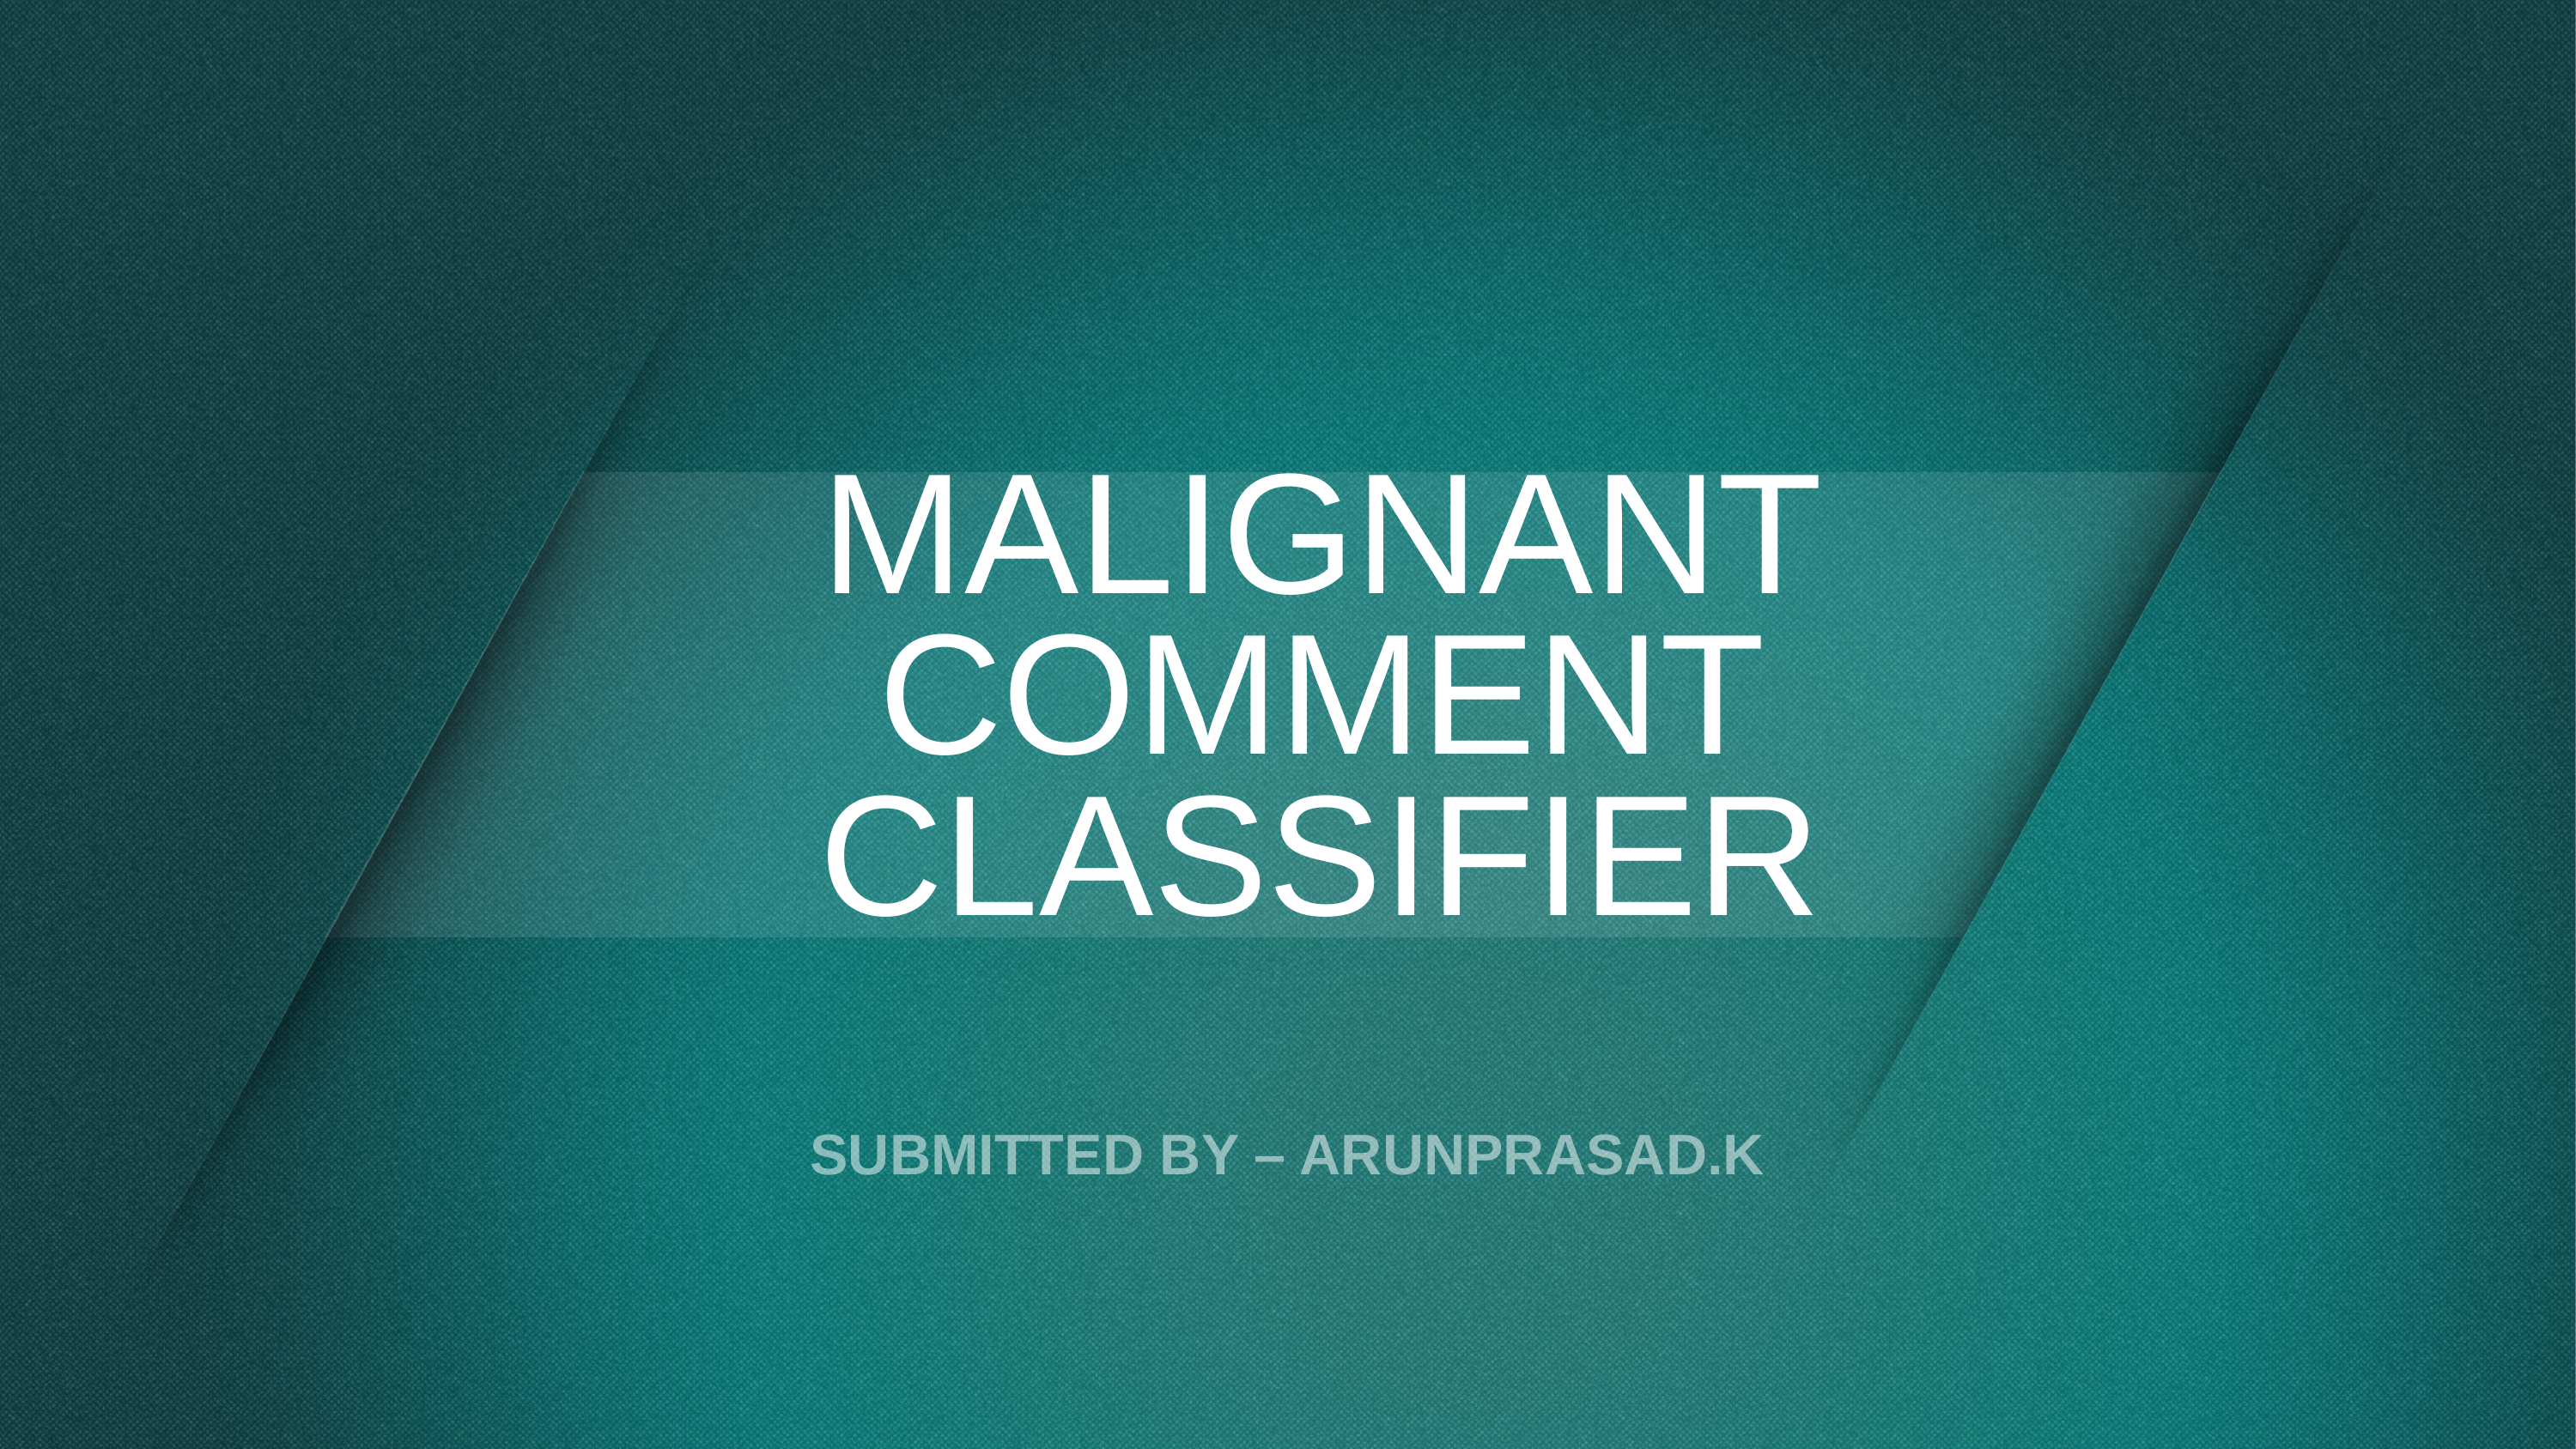

# MALIGNANT COMMENT CLASSIFIER
SUBMITTED BY – ARUNPRASAD.K